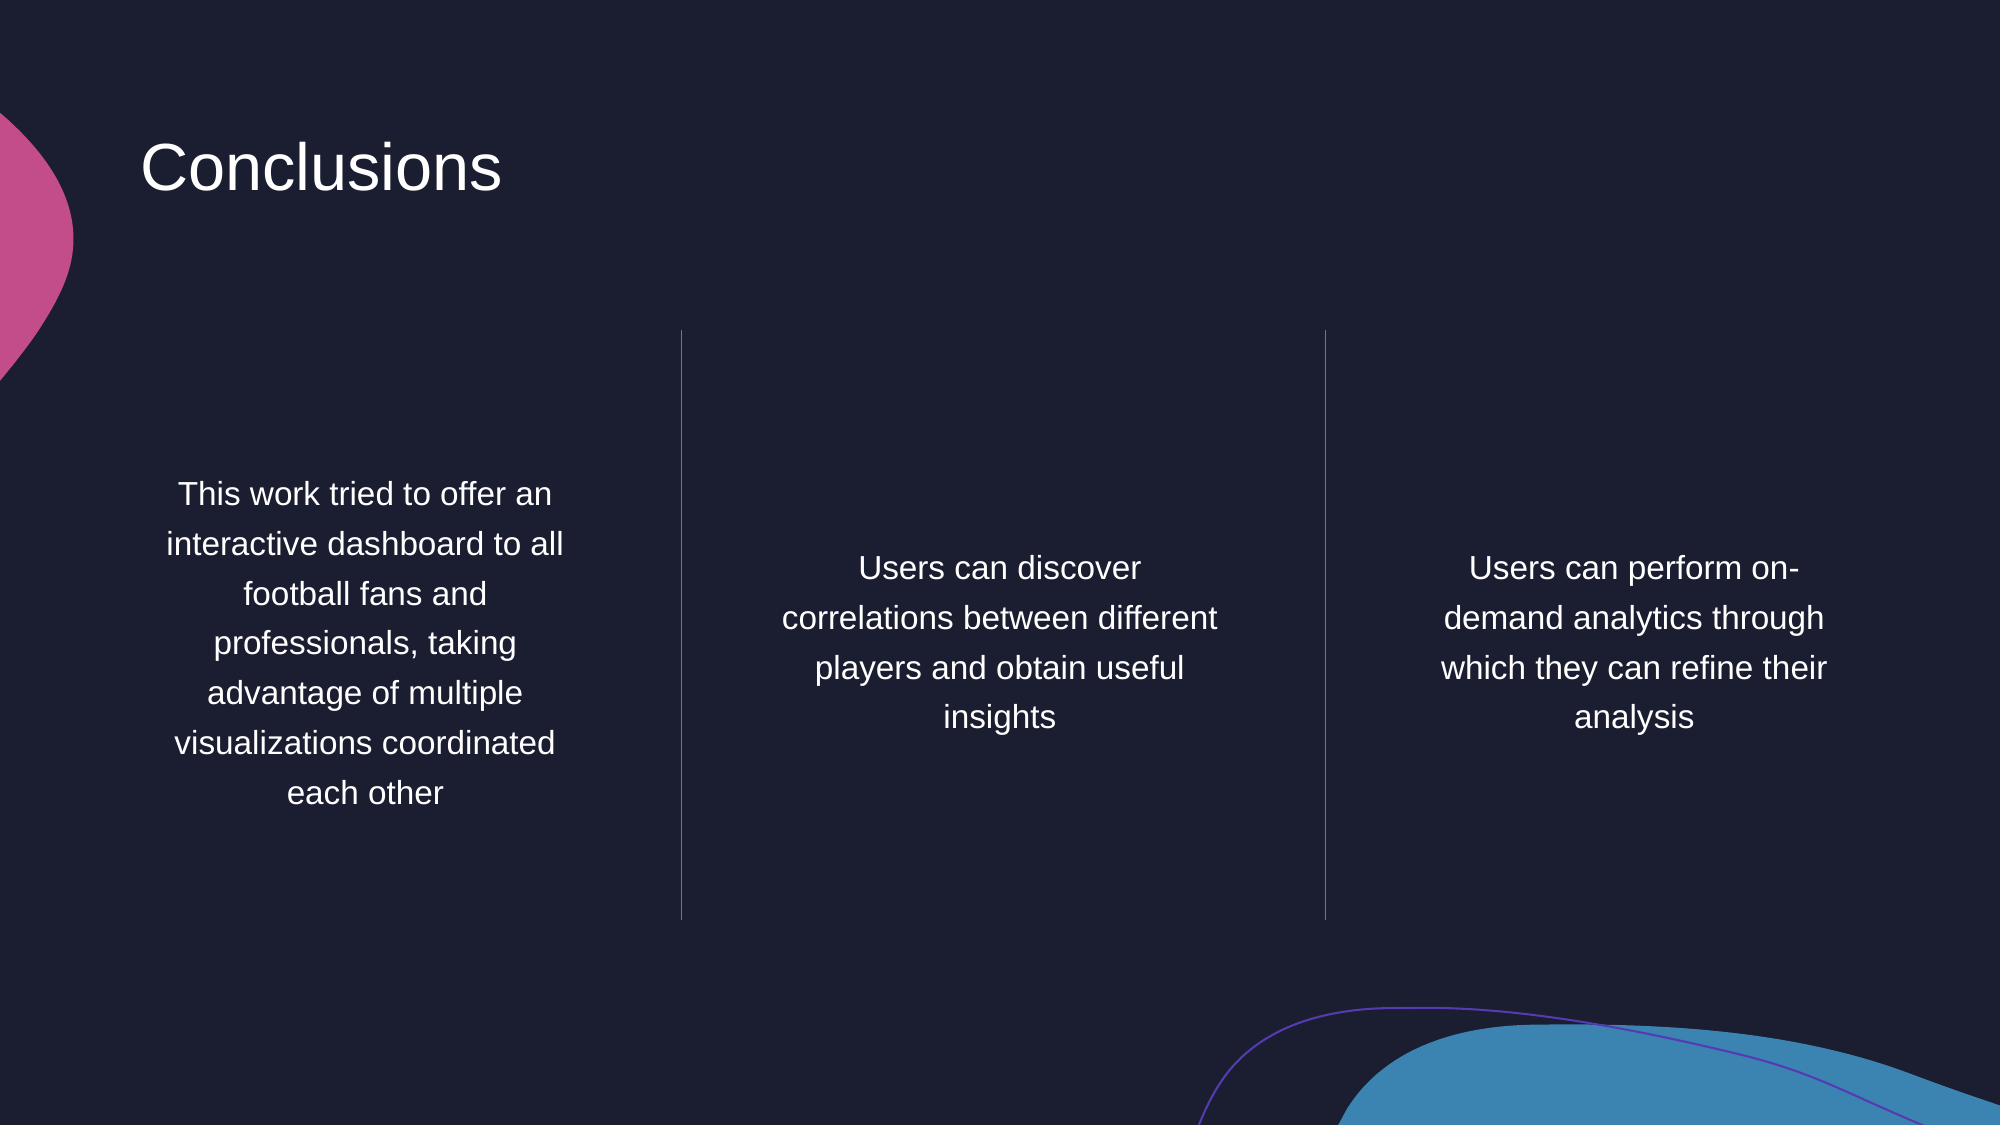

# Conclusions
Users can perform on-demand analytics through which they can refine their analysis
Users can discover correlations between different players and obtain useful insights

This work tried to offer an interactive dashboard to all football fans and professionals, taking advantage of multiple visualizations coordinated each other